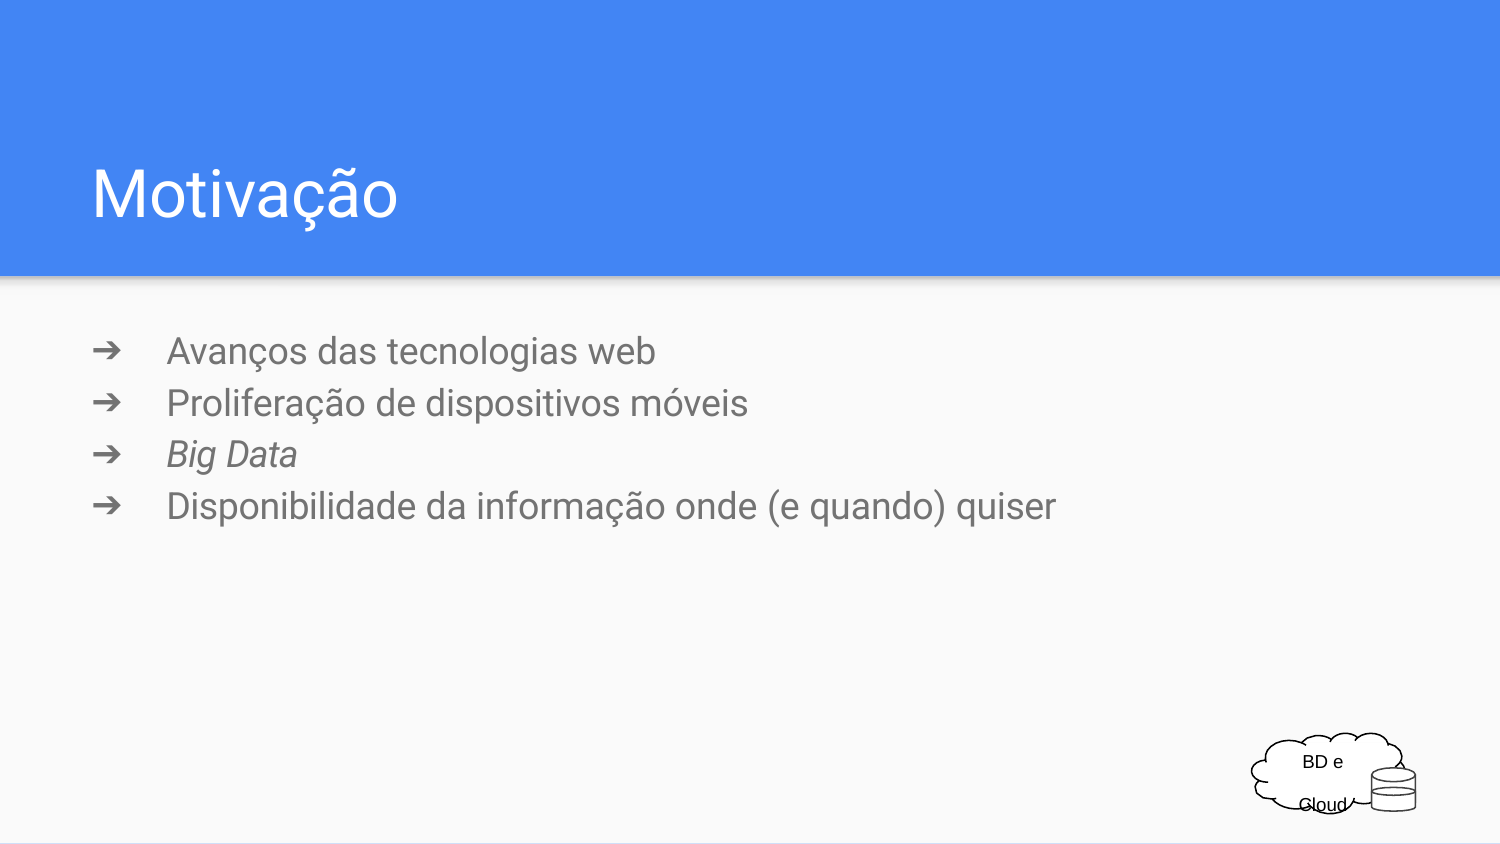

# Motivação
Avanços das tecnologias web
Proliferação de dispositivos móveis
Big Data
Disponibilidade da informação onde (e quando) quiser
BD e  Cloud